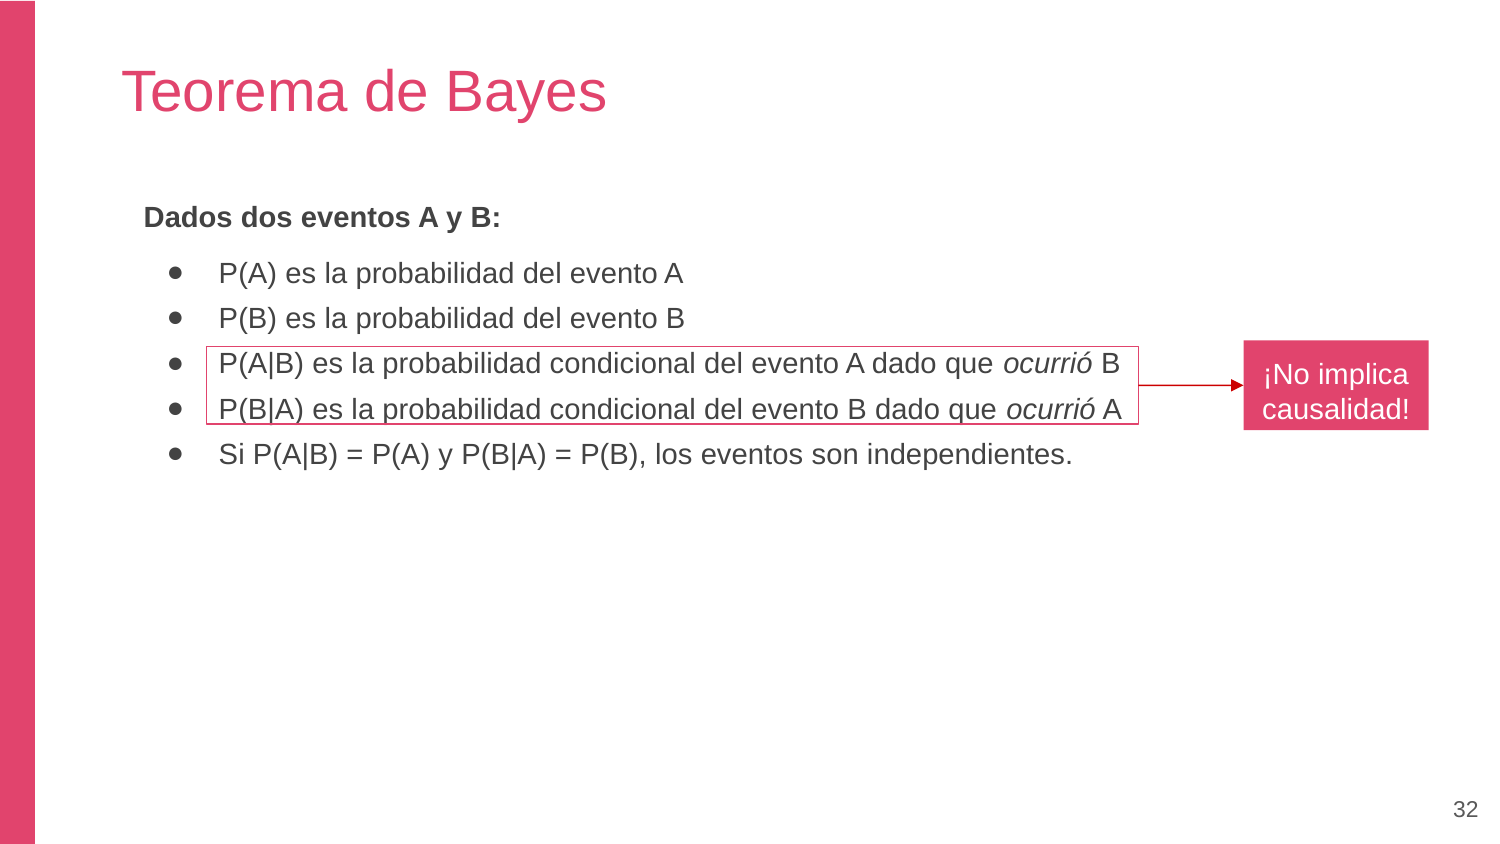

Teorema de Bayes
Dados dos eventos A y B:
P(A) es la probabilidad del evento A
P(B) es la probabilidad del evento B
P(A|B) es la probabilidad condicional del evento A dado que ocurrió B
P(B|A) es la probabilidad condicional del evento B dado que ocurrió A
Si P(A|B) = P(A) y P(B|A) = P(B), los eventos son independientes.
¡No implica causalidad!

32